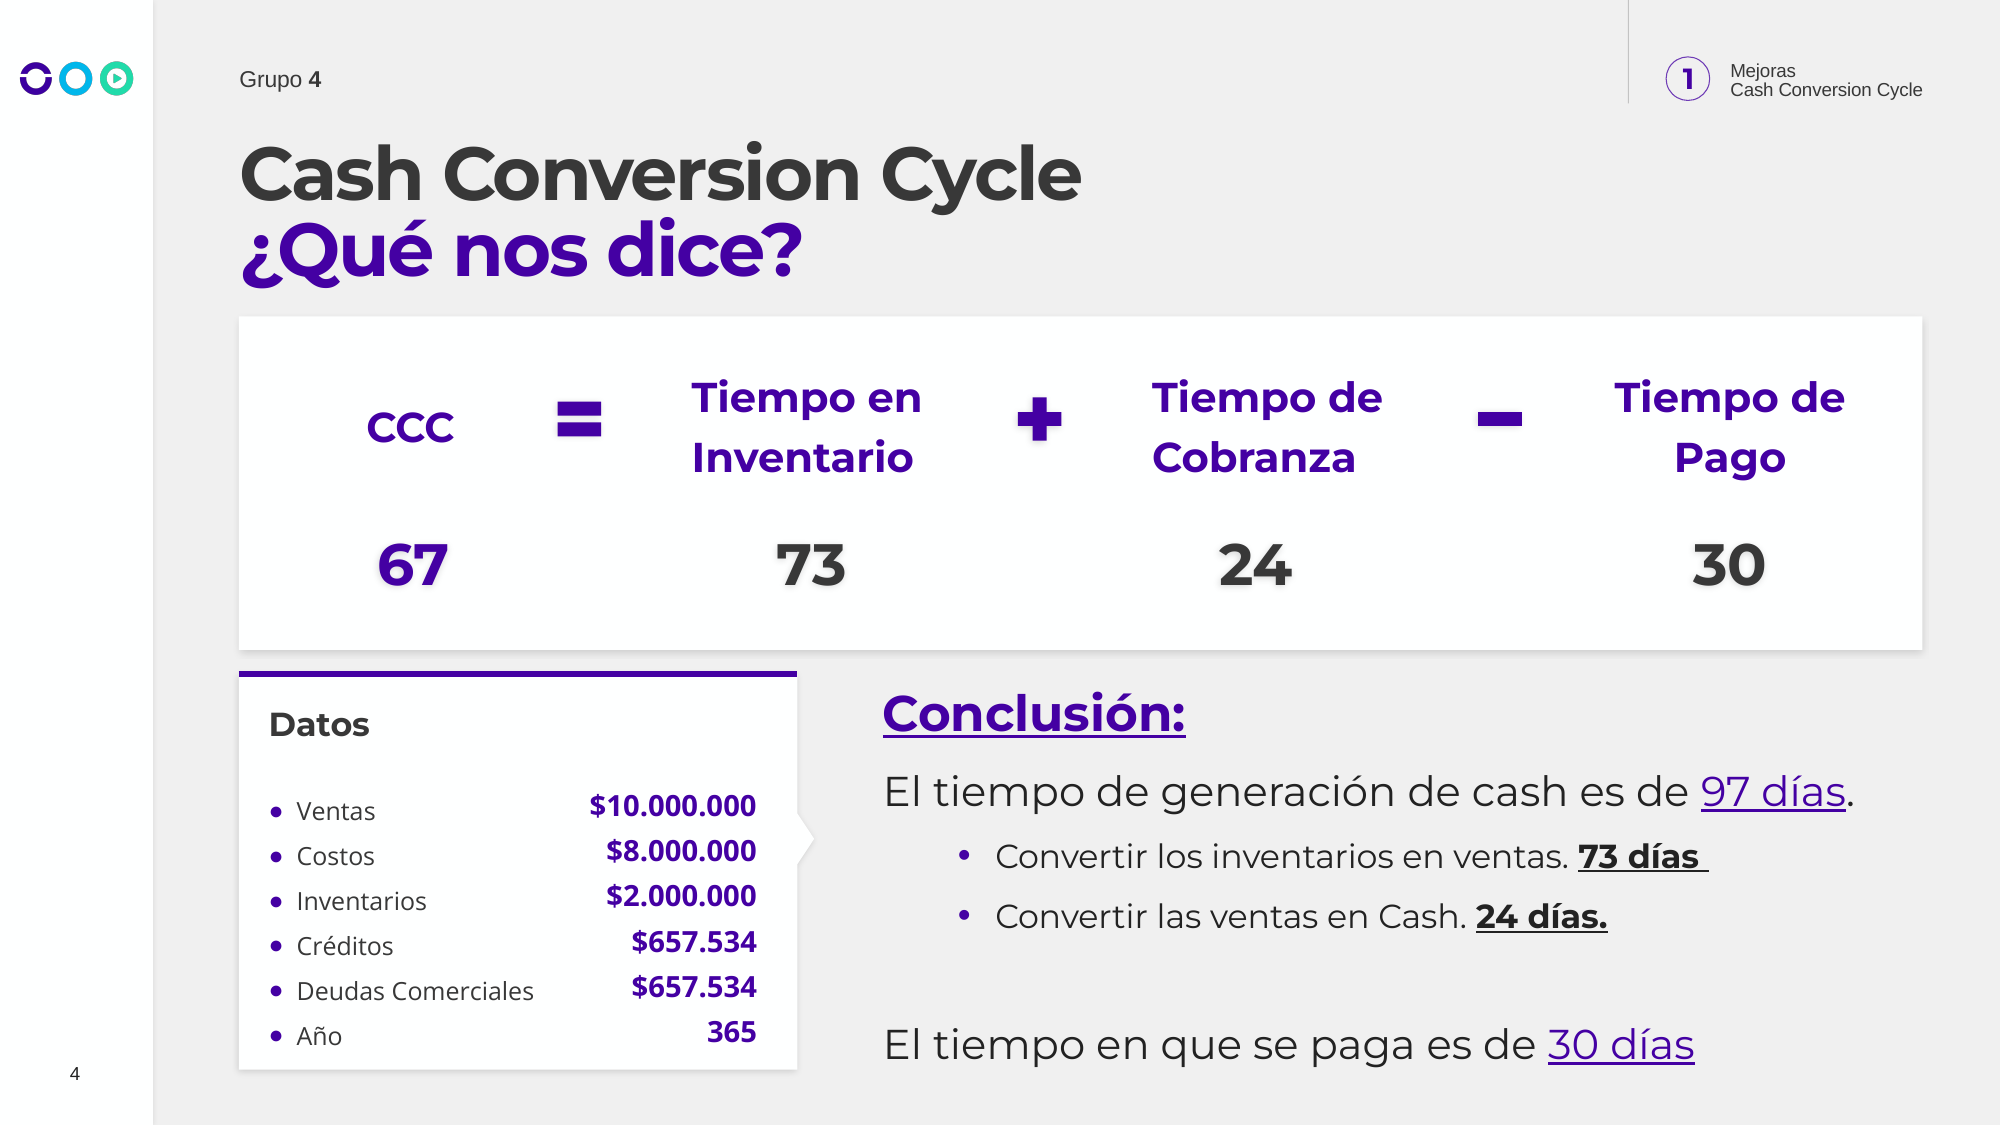

Cash Conversion Cycle
¿Qué nos dice?

Tiempo en Inventario
Tiempo de Cobranza
Tiempo de Pago

CCC
67
73
24
30
Conclusión:
El tiempo de generación de cash es de 97 días.
Convertir los inventarios en ventas. 73 días
Convertir las ventas en Cash. 24 días.

El tiempo en que se paga es de 30 días
Datos
Ventas
Costos
Inventarios
Créditos
Deudas Comerciales
Año
$10.000.000
$8.000.000
$2.000.000
$657.534
$657.534
365
4